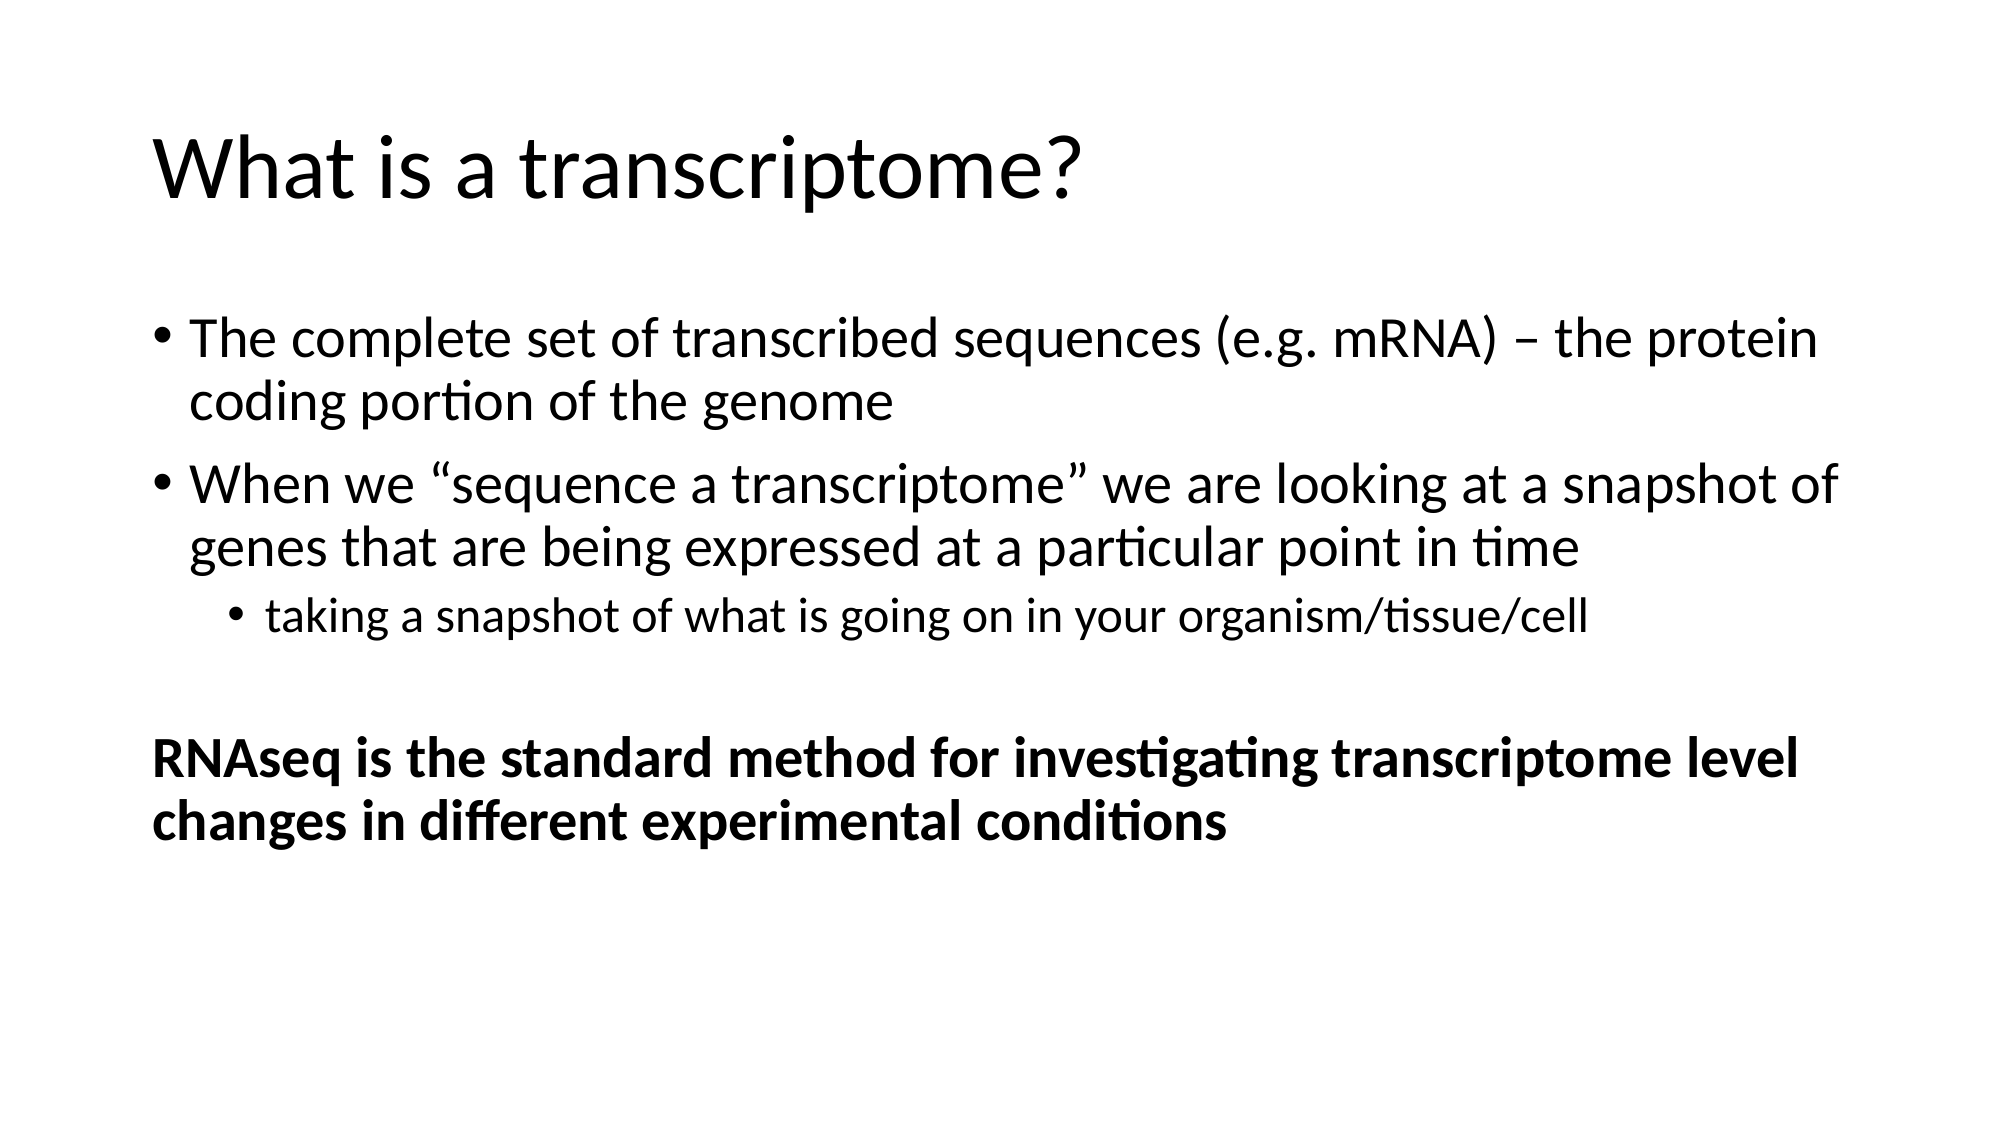

# What is a transcriptome?
The complete set of transcribed sequences (e.g. mRNA) – the protein coding portion of the genome
When we “sequence a transcriptome” we are looking at a snapshot of genes that are being expressed at a particular point in time
taking a snapshot of what is going on in your organism/tissue/cell

RNAseq is the standard method for investigating transcriptome level changes in different experimental conditions